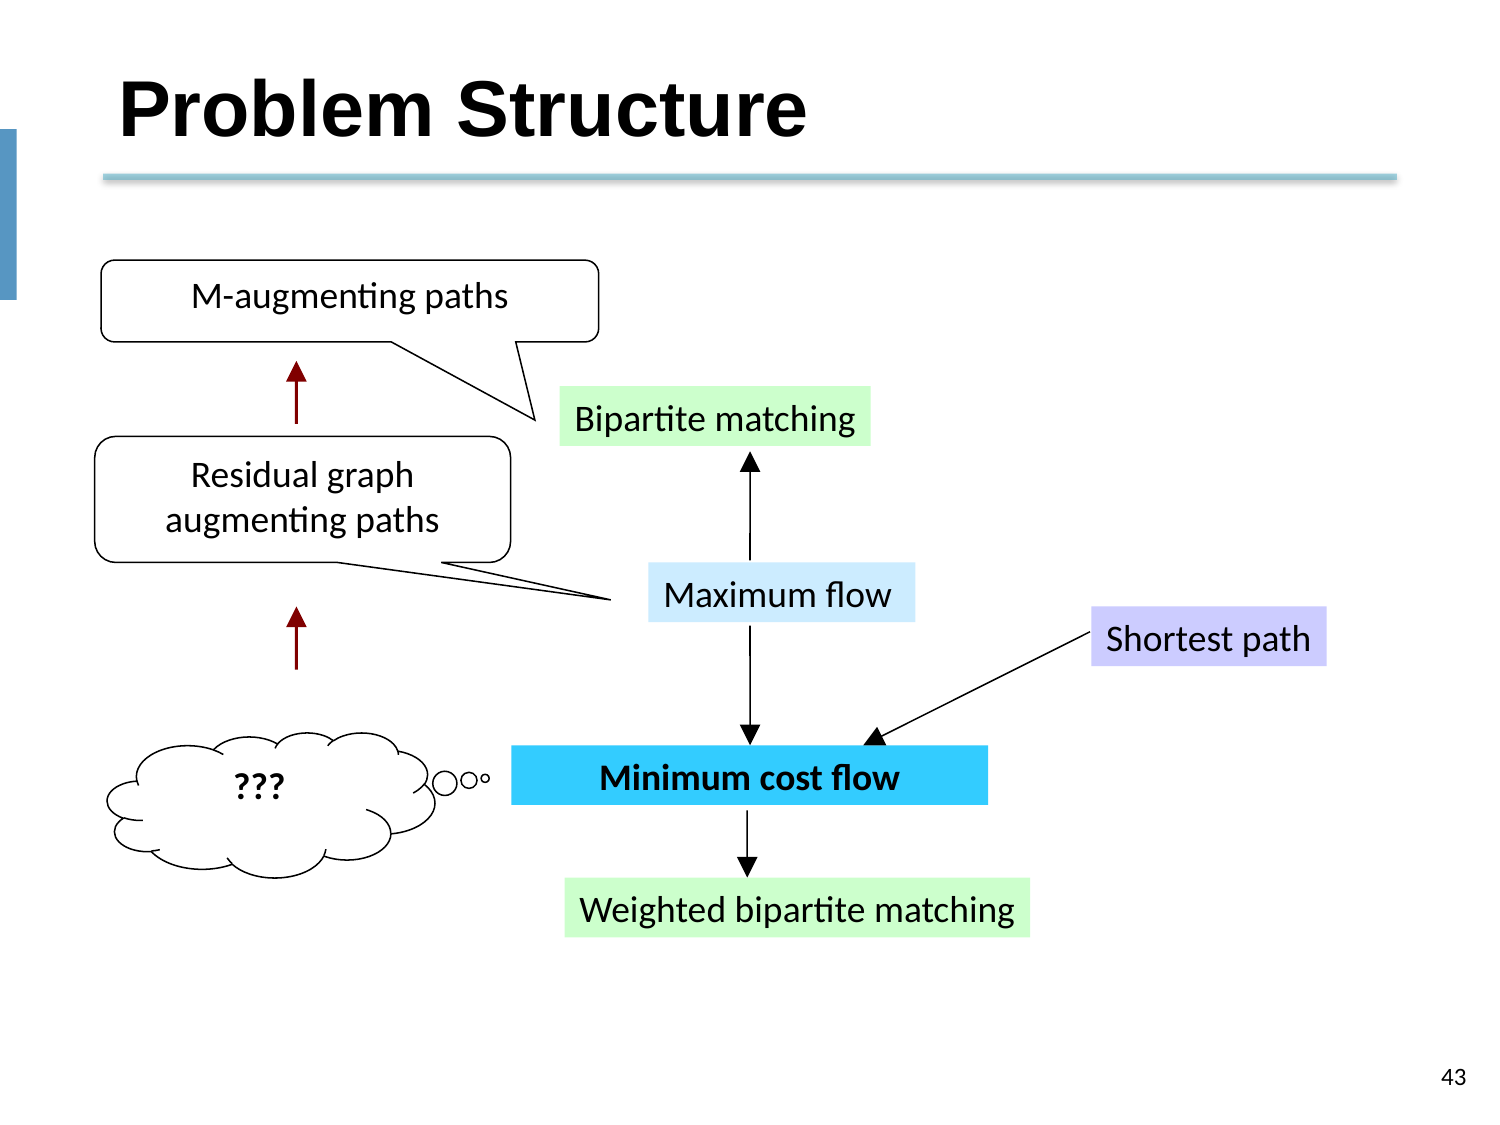

# Problem Structure
M-augmenting paths

Bipartite matching
Residual graph
augmenting paths

Maximum flow

Shortest path

???
Minimum cost flow

Weighted bipartite matching
43